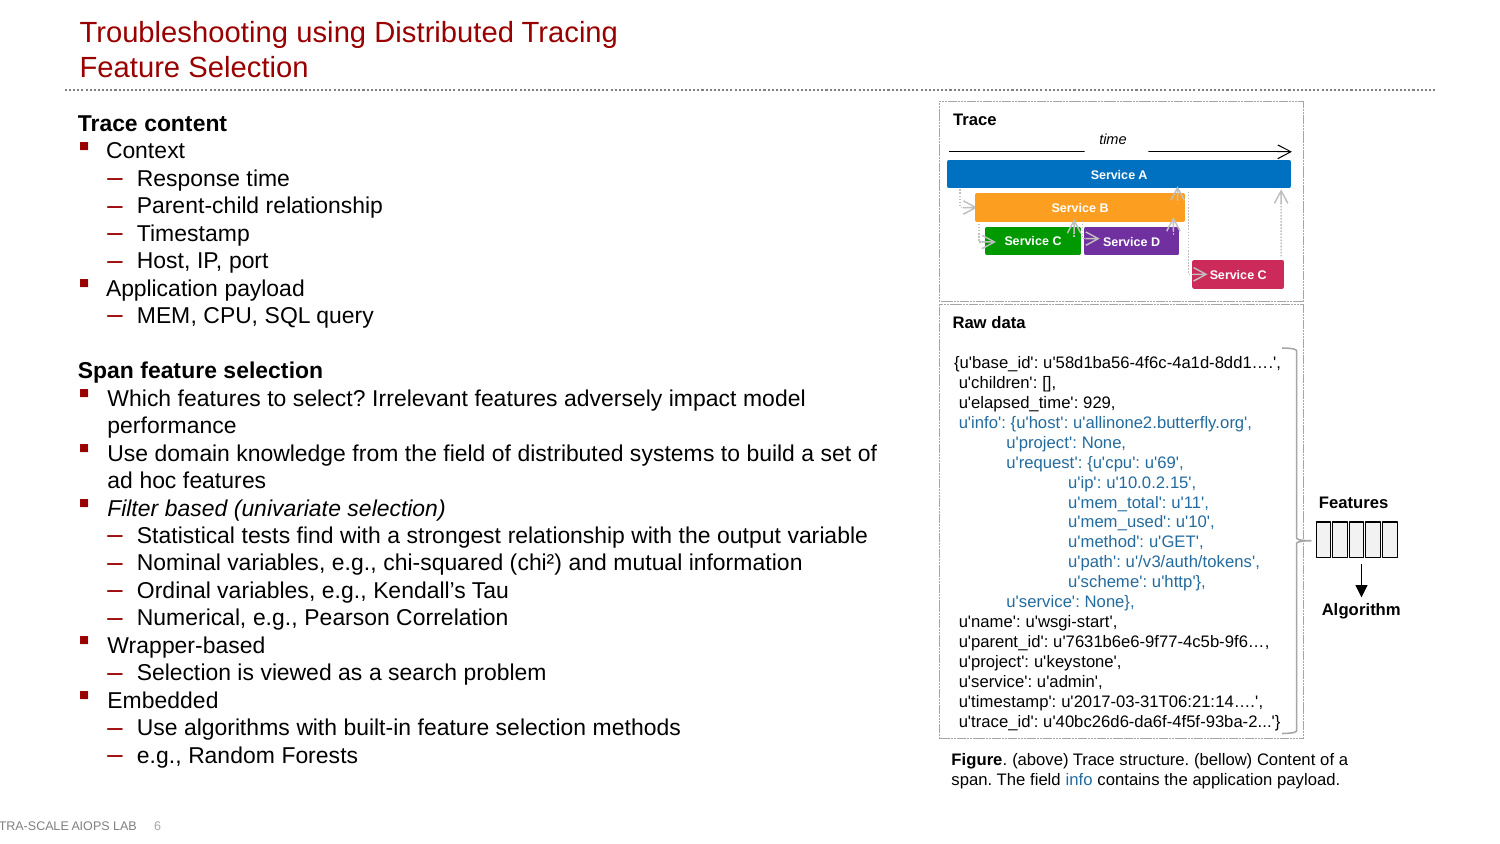

# Troubleshooting using Distributed Tracing Feature Selection
Trace content
Context
Response time
Parent-child relationship
Timestamp
Host, IP, port
Application payload
MEM, CPU, SQL query

Span feature selection
Which features to select? Irrelevant features adversely impact model performance
Use domain knowledge from the field of distributed systems to build a set of ad hoc features
Filter based (univariate selection)
Statistical tests find with a strongest relationship with the output variable
Nominal variables, e.g., chi-squared (chi²) and mutual information
Ordinal variables, e.g., Kendall’s Tau
Numerical, e.g., Pearson Correlation
Wrapper-based
Selection is viewed as a search problem
Embedded
Use algorithms with built-in feature selection methods
e.g., Random Forests

Trace
time
Service A
Service B
Service C
Service D
Service C

{u'base_id': u'58d1ba56-4f6c-4a1d-8dd1….',
 u'children': [],
 u'elapsed_time': 929,
 u'info': {u'host': u'allinone2.butterfly.org',
           u'project': None,
           u'request': {u'cpu': u'69',
                        u'ip': u'10.0.2.15',
                        u'mem_total': u'11',
                        u'mem_used': u'10',
                        u'method': u'GET',
                        u'path': u'/v3/auth/tokens',
                        u'scheme': u'http'},
           u'service': None},
 u'name': u'wsgi-start',
 u'parent_id': u'7631b6e6-9f77-4c5b-9f6…,
 u'project': u'keystone',
 u'service': u'admin',
 u'timestamp': u'2017-03-31T06:21:14….',
 u'trace_id': u'40bc26d6-da6f-4f5f-93ba-2...'}
Raw data

Features

Algorithm
Figure. (above) Trace structure. (bellow) Content of a span. The field info contains the application payload.